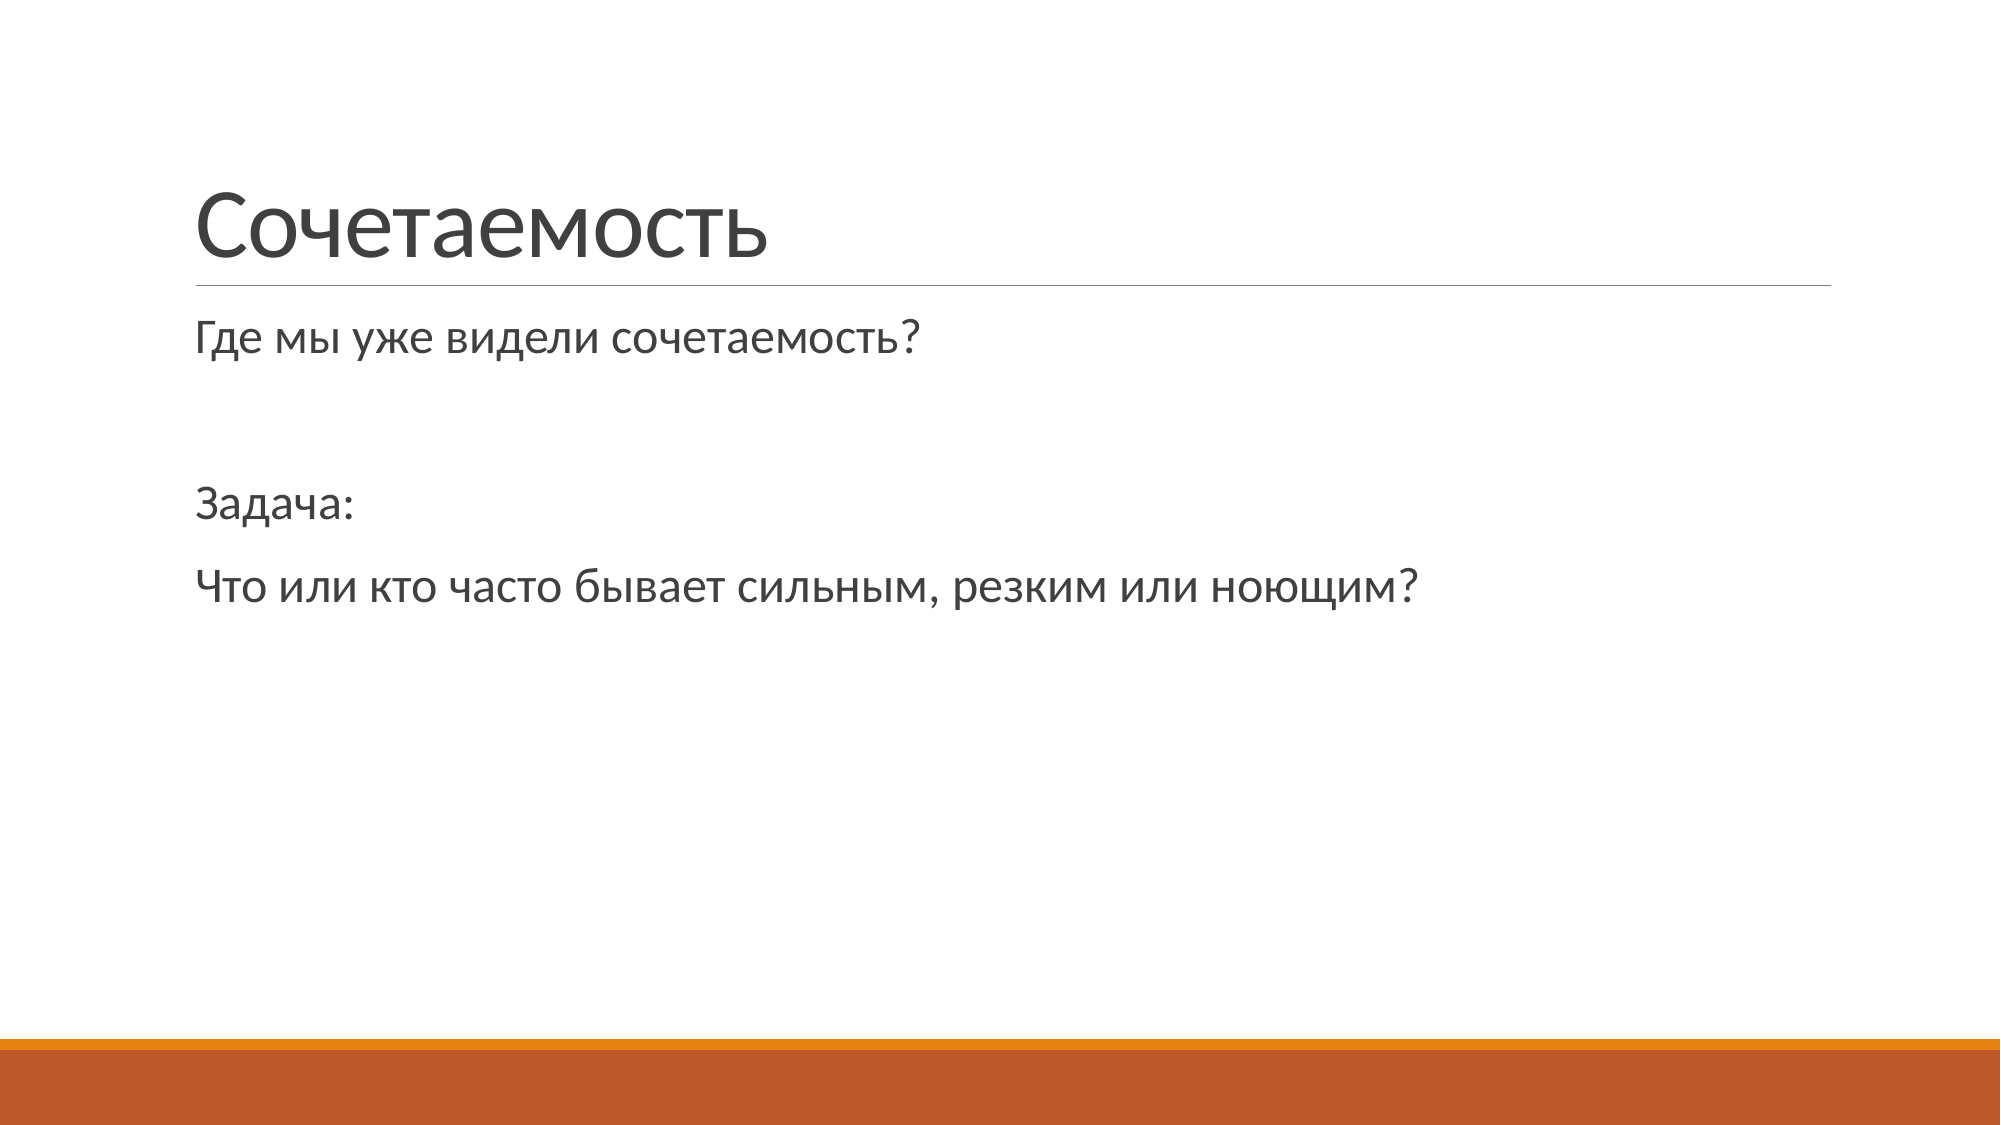

# Сочетаемость
Где мы уже видели сочетаемость?

Задача:
Что или кто часто бывает сильным, резким или ноющим?